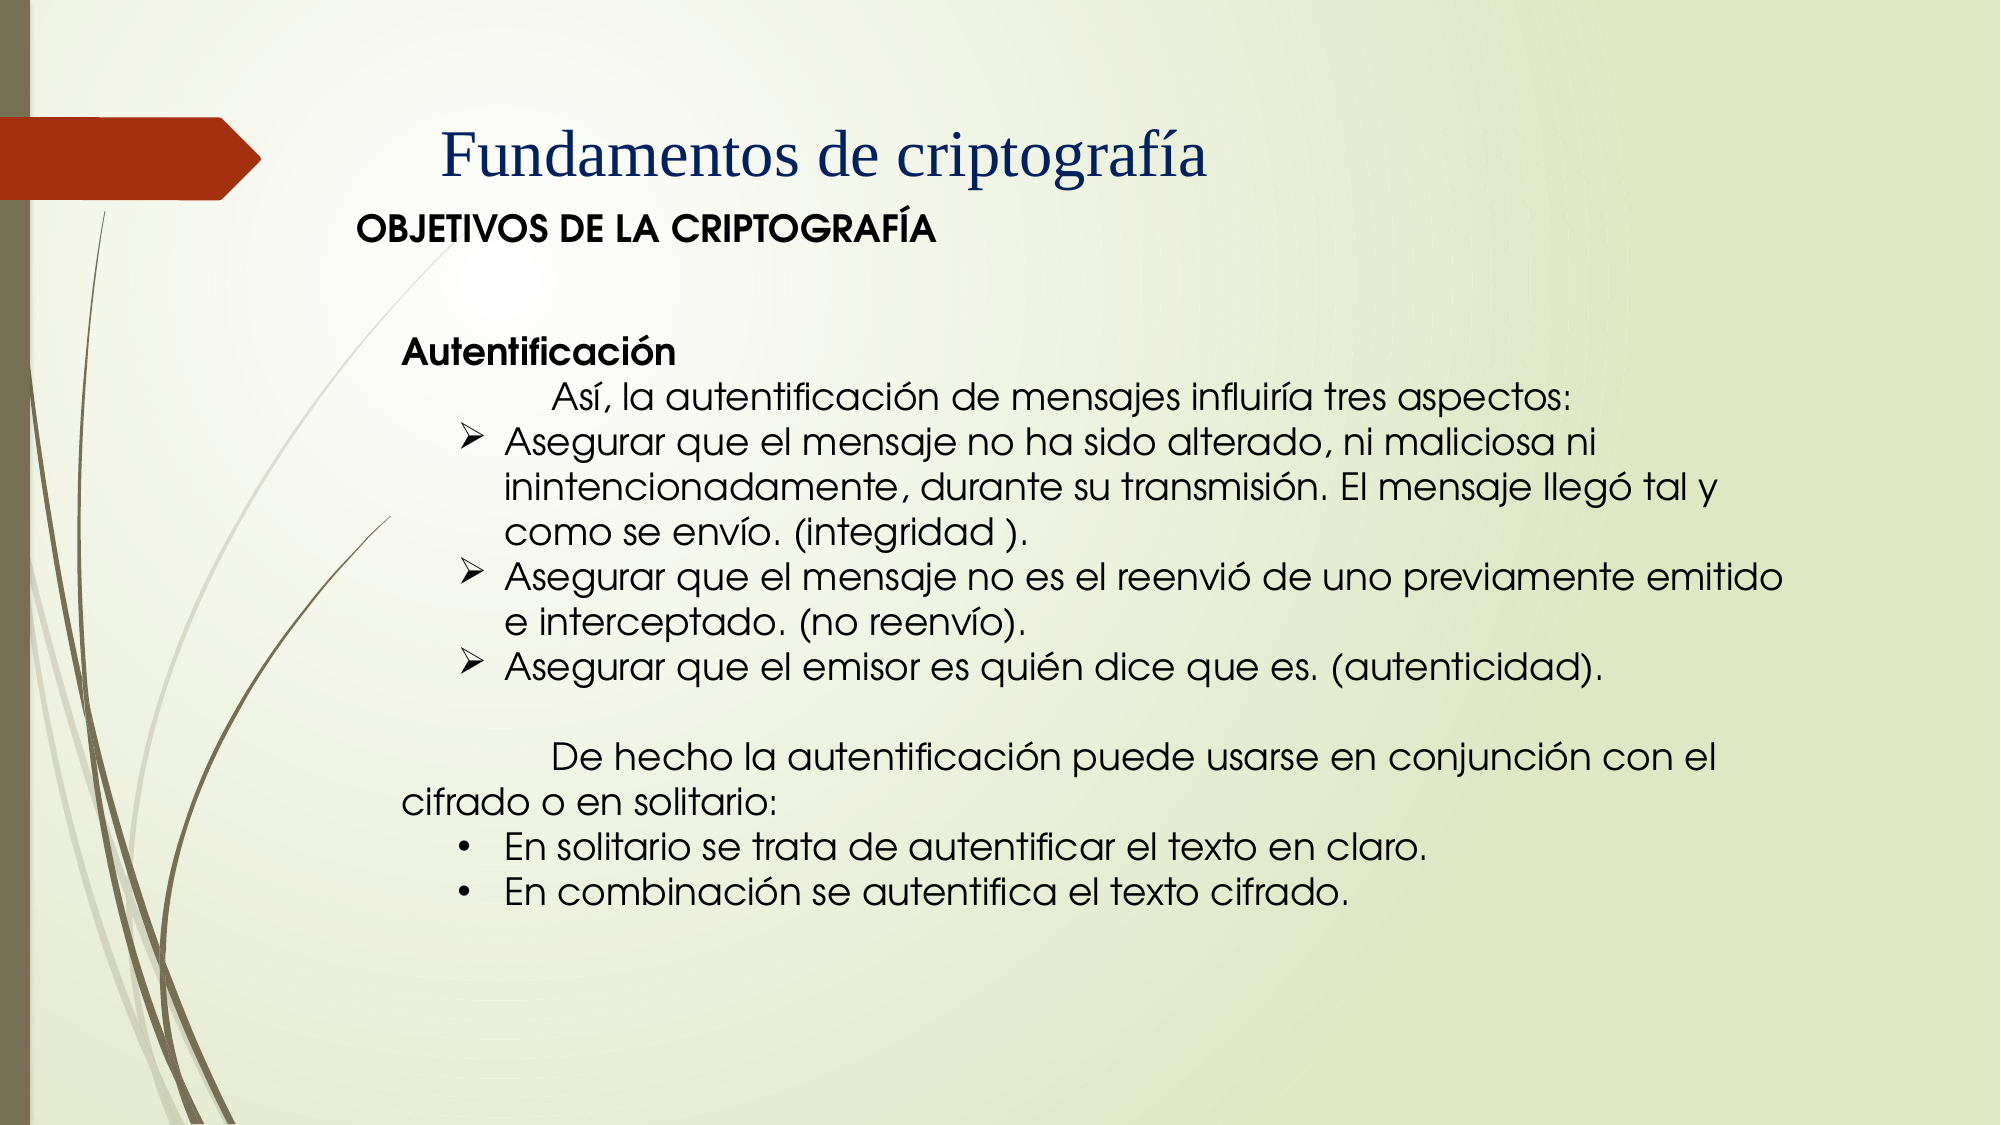

# Fundamentos de criptografía
OBJETIVOS DE LA CRIPTOGRAFÍA
Autentificación
	Así, la autentificación de mensajes influiría tres aspectos:
Asegurar que el mensaje no ha sido alterado, ni maliciosa ni inintencionadamente, durante su transmisión. El mensaje llegó tal y como se envío. (integridad ).
Asegurar que el mensaje no es el reenvió de uno previamente emitido e interceptado. (no reenvío).
Asegurar que el emisor es quién dice que es. (autenticidad).

	De hecho la autentificación puede usarse en conjunción con el cifrado o en solitario:
En solitario se trata de autentificar el texto en claro.
En combinación se autentifica el texto cifrado.